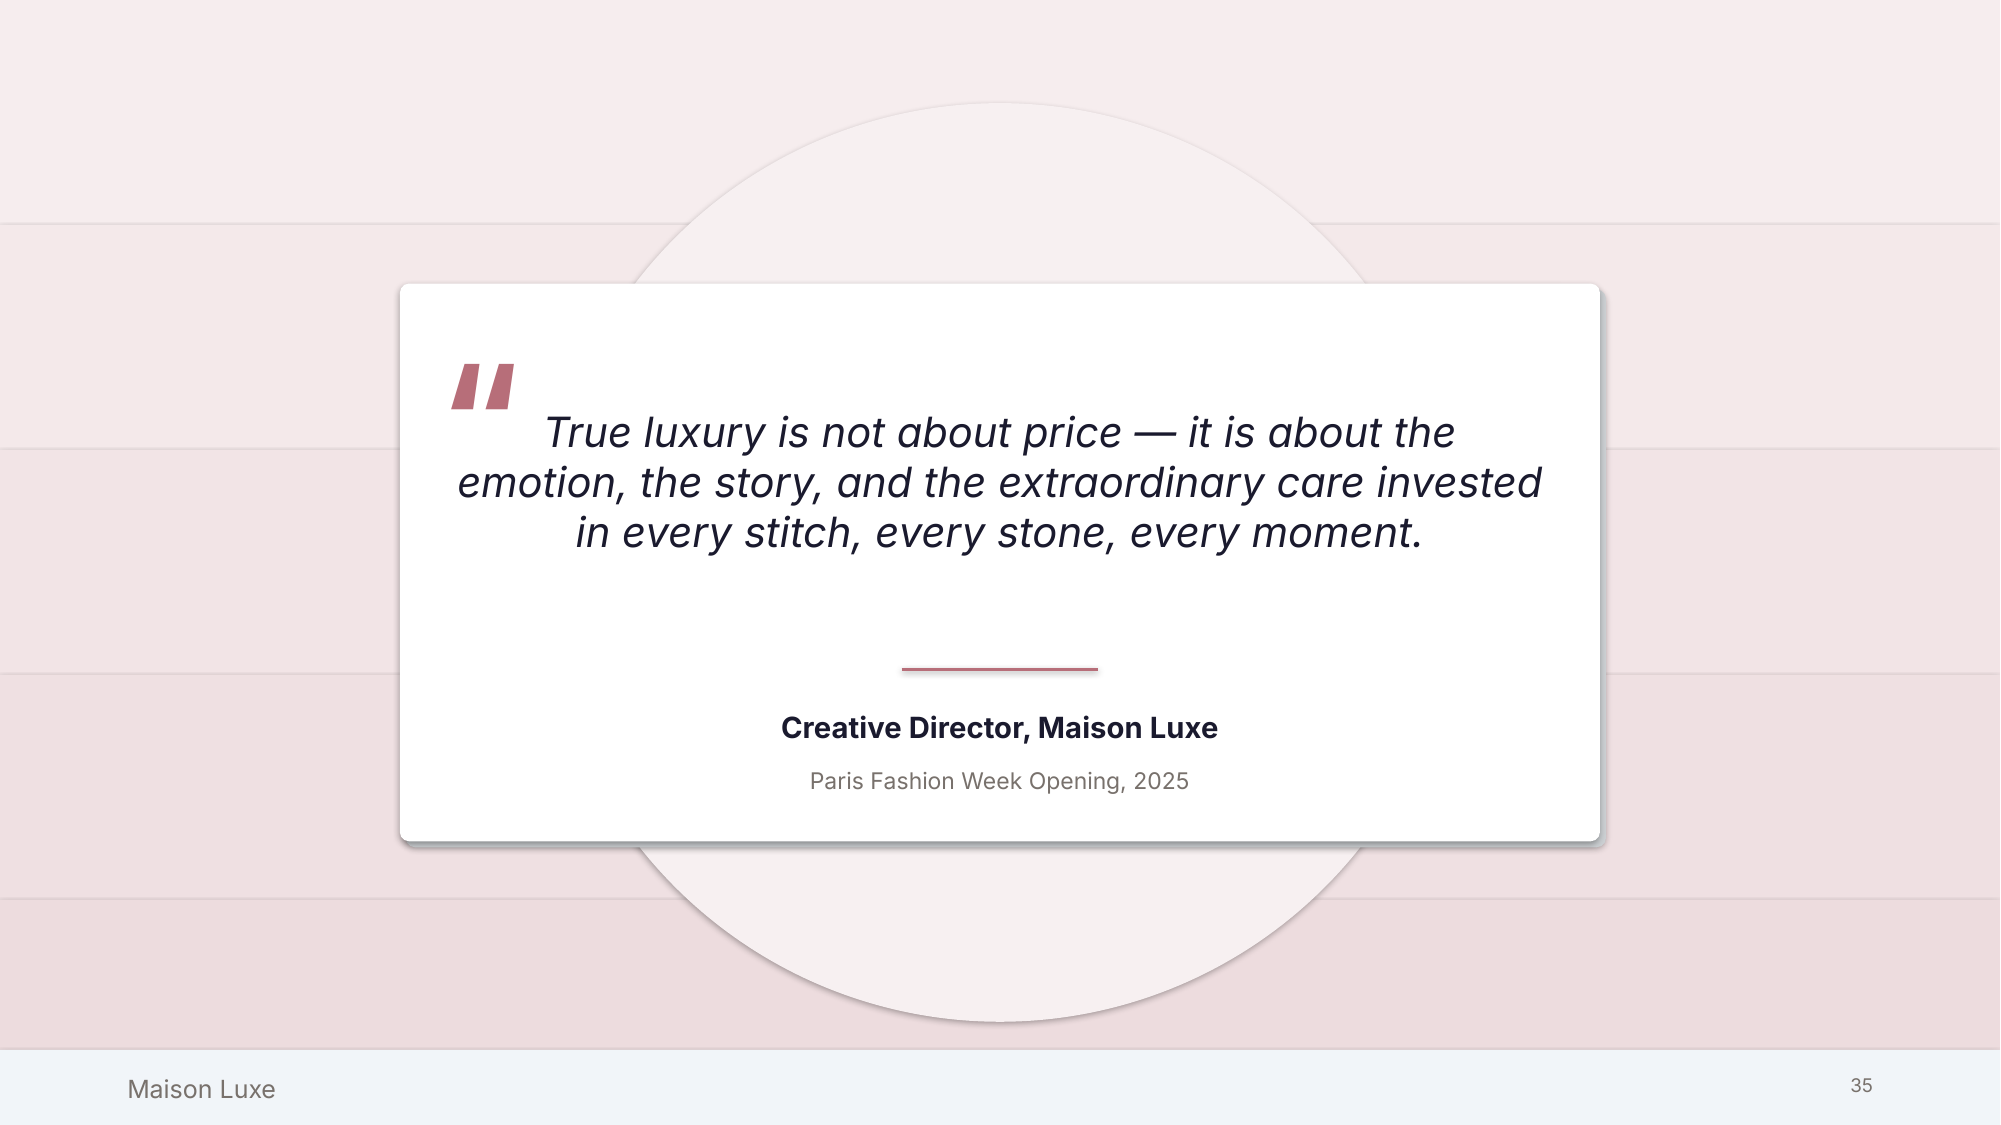

“
True luxury is not about price — it is about the emotion, the story, and the extraordinary care invested in every stitch, every stone, every moment.

Creative Director, Maison Luxe
Paris Fashion Week Opening, 2025

Maison Luxe
35